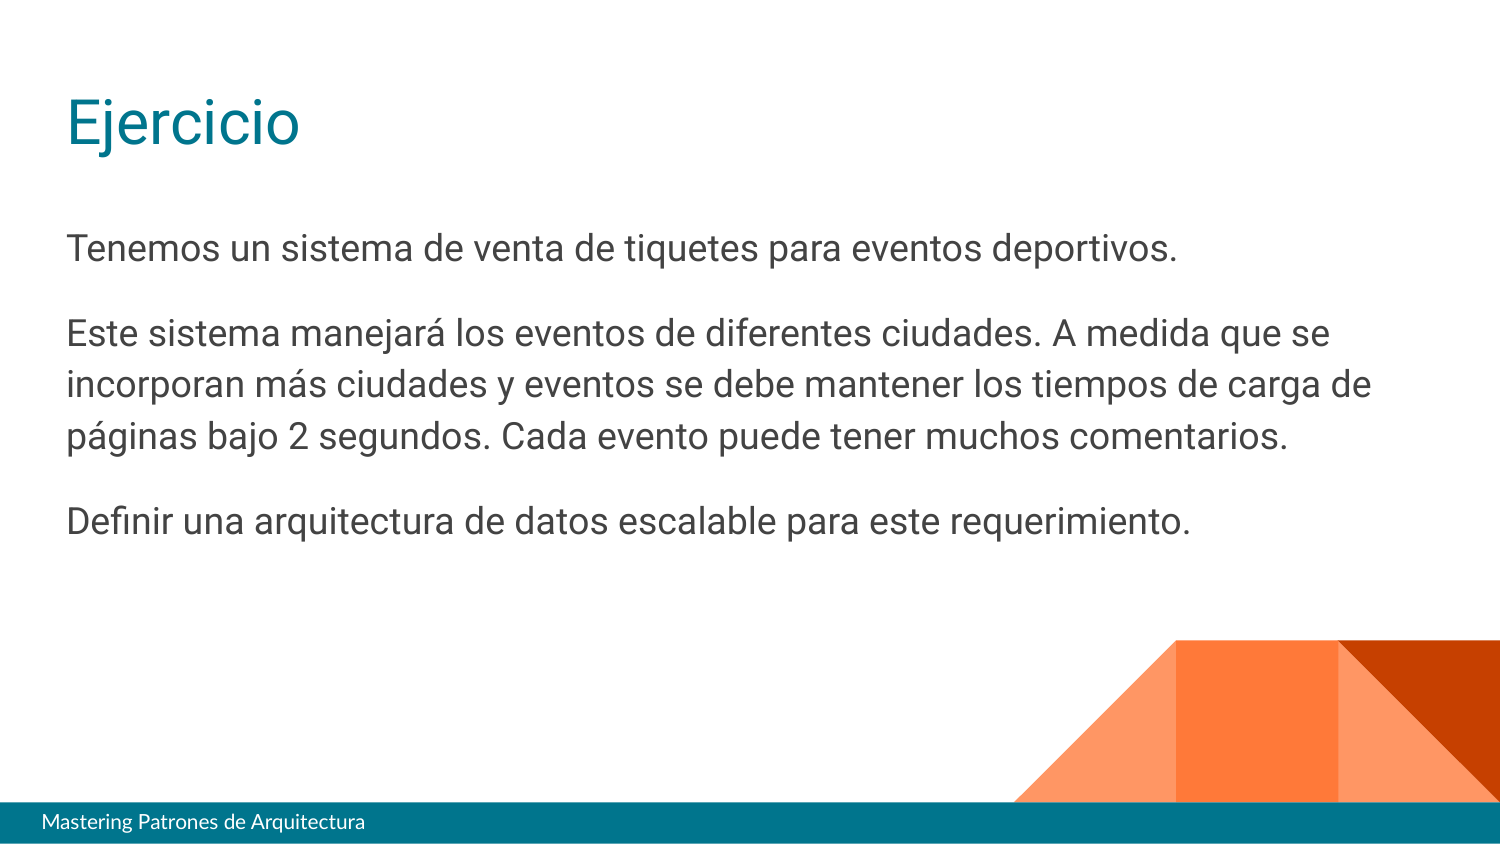

# Ejercicio
Tenemos un sistema de venta de tiquetes para eventos deportivos.
Este sistema manejará los eventos de diferentes ciudades. A medida que se incorporan más ciudades y eventos se debe mantener los tiempos de carga de páginas bajo 2 segundos. Cada evento puede tener muchos comentarios.
Definir una arquitectura de datos escalable para este requerimiento.